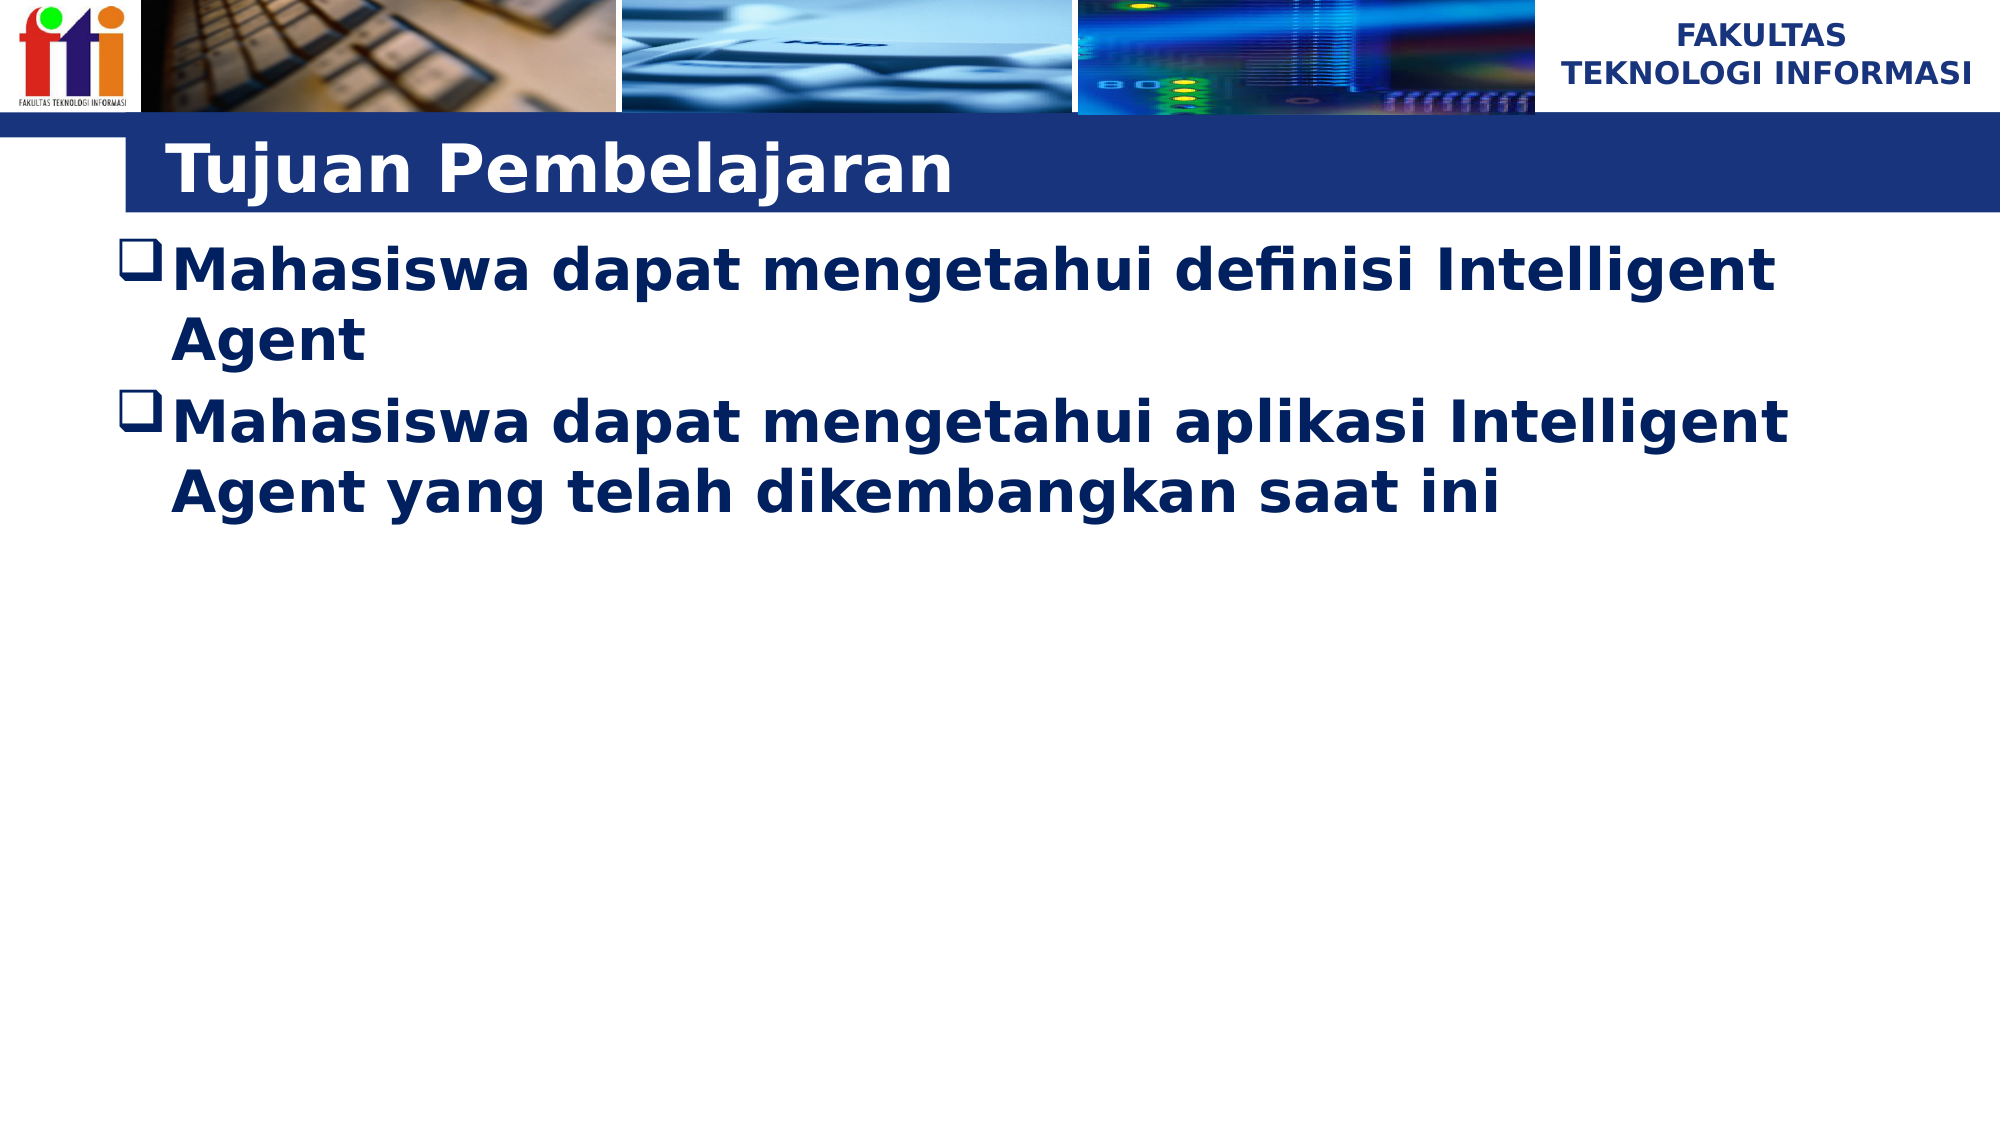

# Tujuan Pembelajaran
Mahasiswa dapat mengetahui definisi Intelligent Agent
Mahasiswa dapat mengetahui aplikasi Intelligent Agent yang telah dikembangkan saat ini